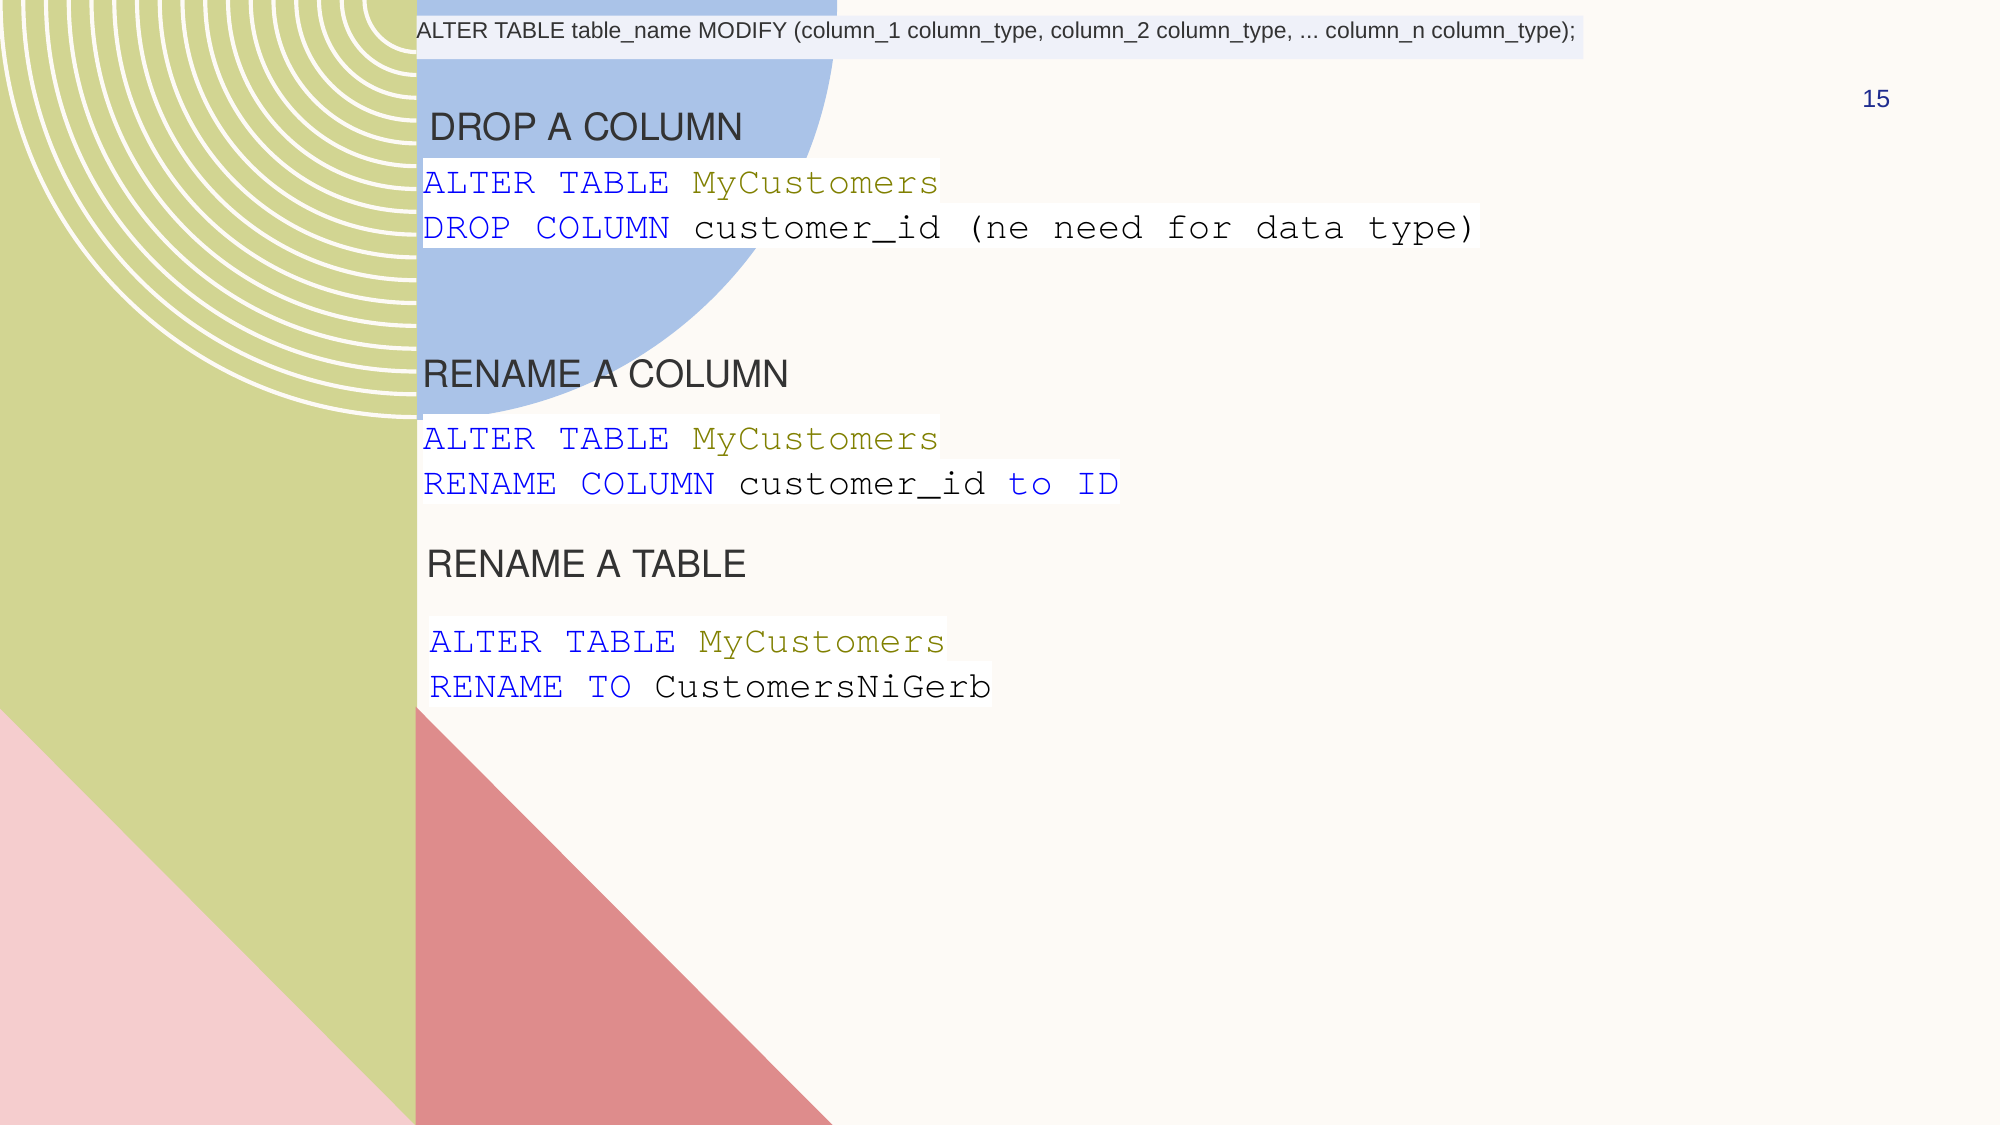

ALTER TABLE table_name MODIFY (column_1 column_type, column_2 column_type, ... column_n column_type);
15
DROP A COLUMN
ALTER TABLE MyCustomers
DROP COLUMN customer_id (ne need for data type)
RENAME A COLUMN
ALTER TABLE MyCustomers
RENAME COLUMN customer_id to ID
RENAME A TABLE
ALTER TABLE MyCustomers
RENAME TO CustomersNiGerb